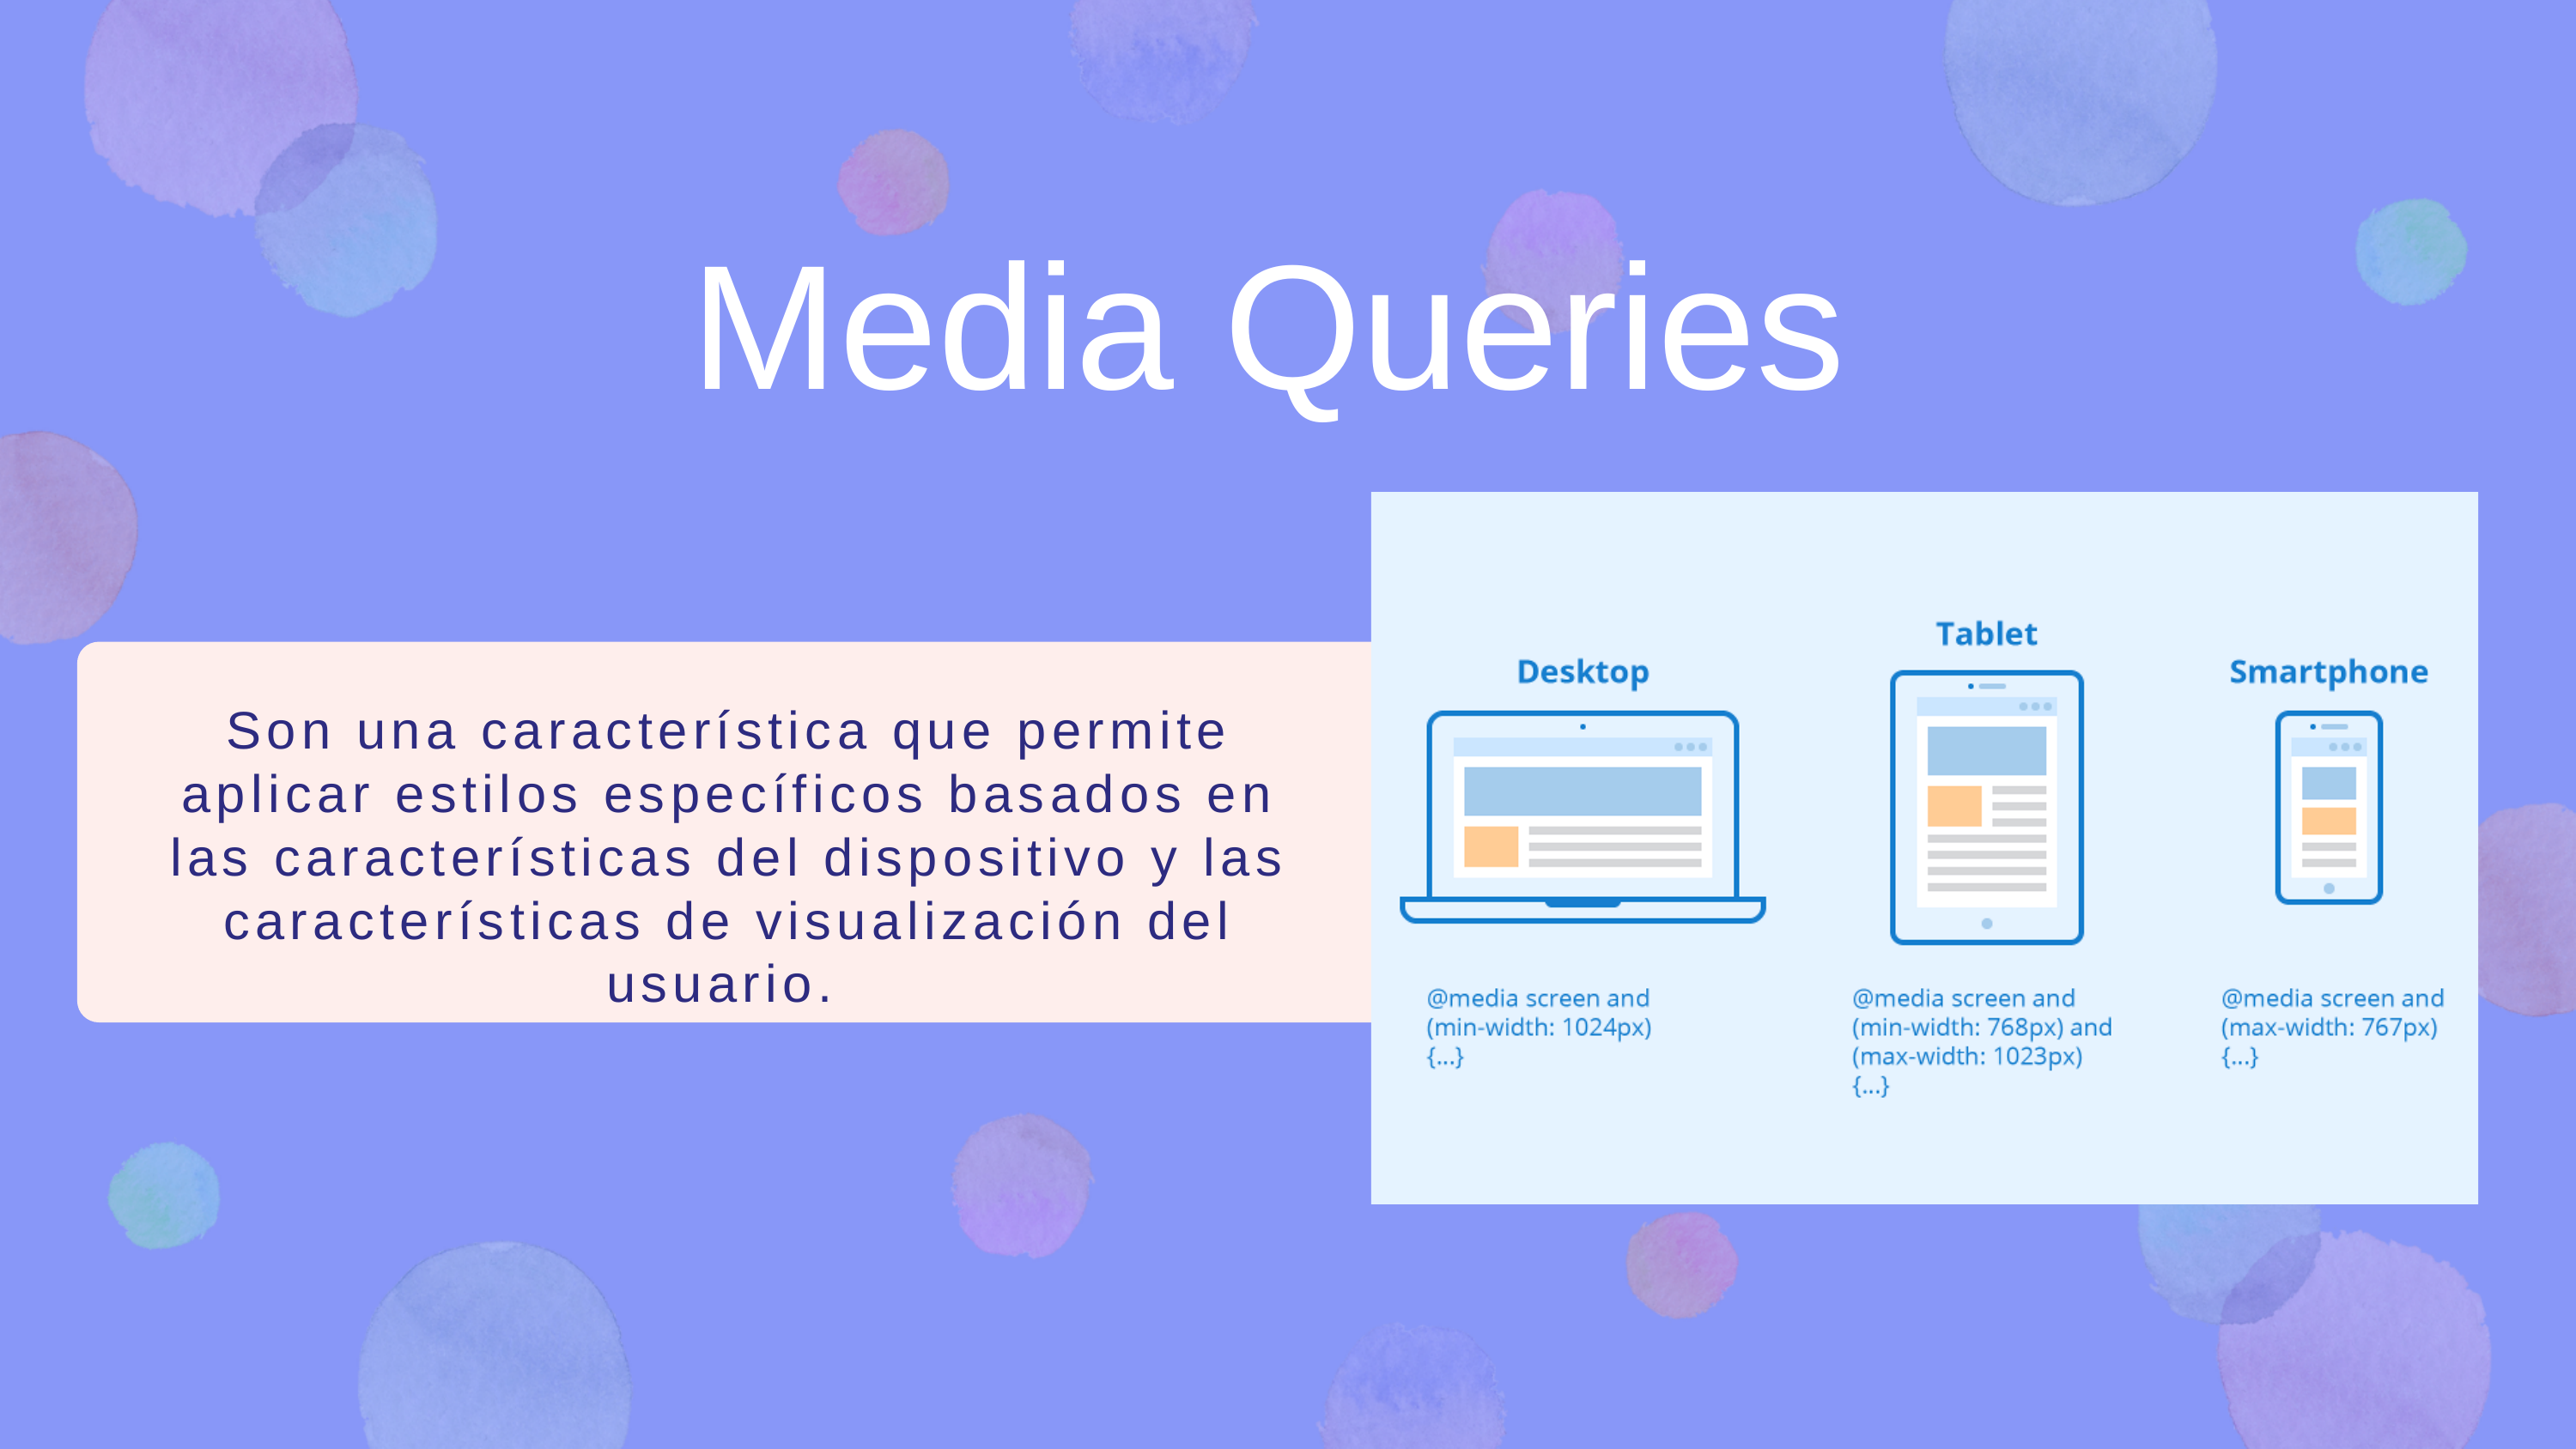

Media Queries

Son una característica que permite aplicar estilos específicos basados en las características del dispositivo y las características de visualización del usuario.